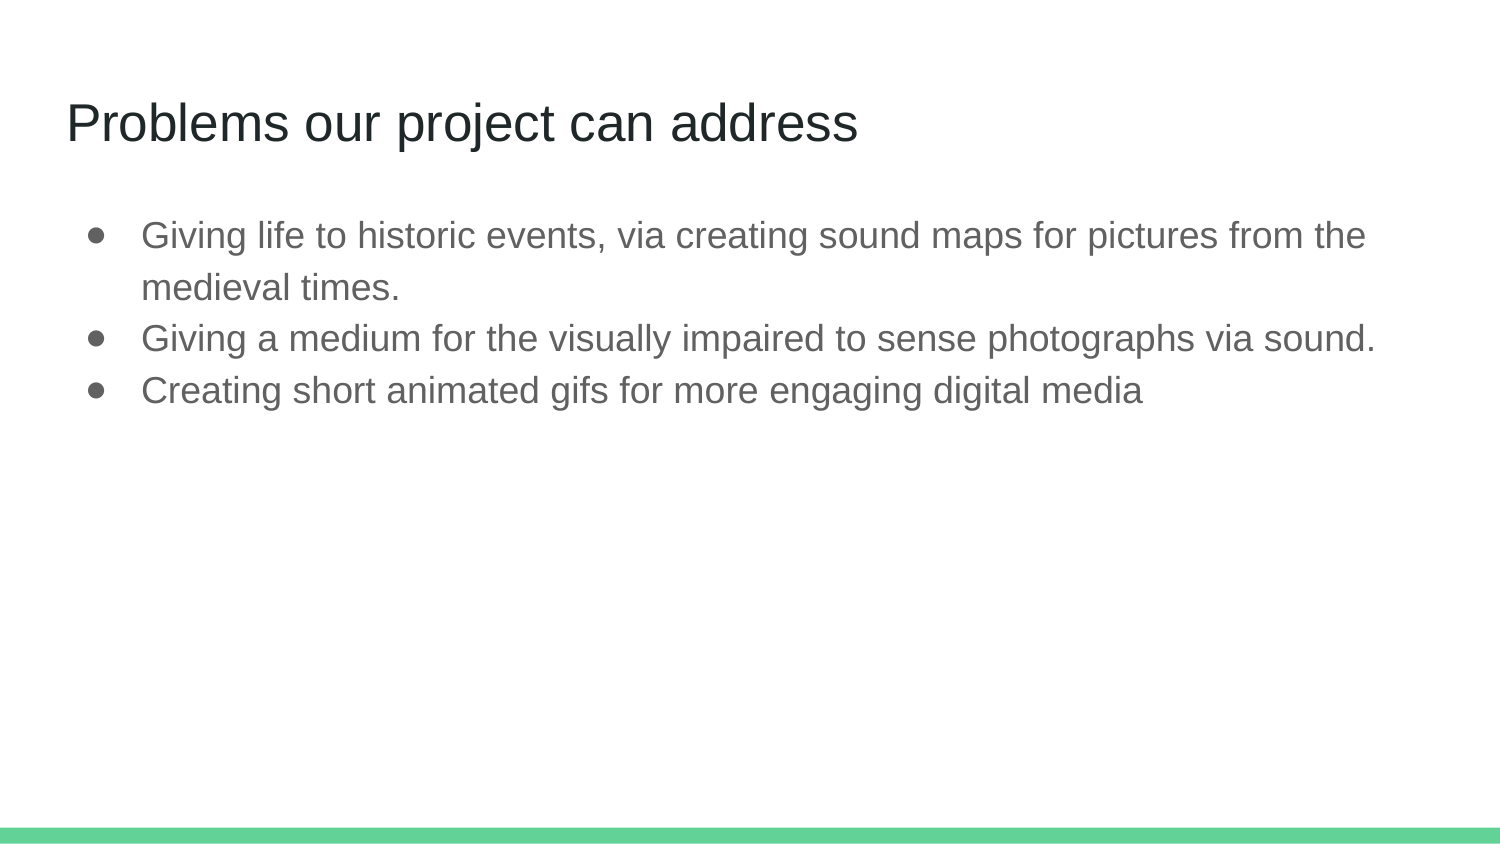

# Problems our project can address
Giving life to historic events, via creating sound maps for pictures from the medieval times.
Giving a medium for the visually impaired to sense photographs via sound.
Creating short animated gifs for more engaging digital media